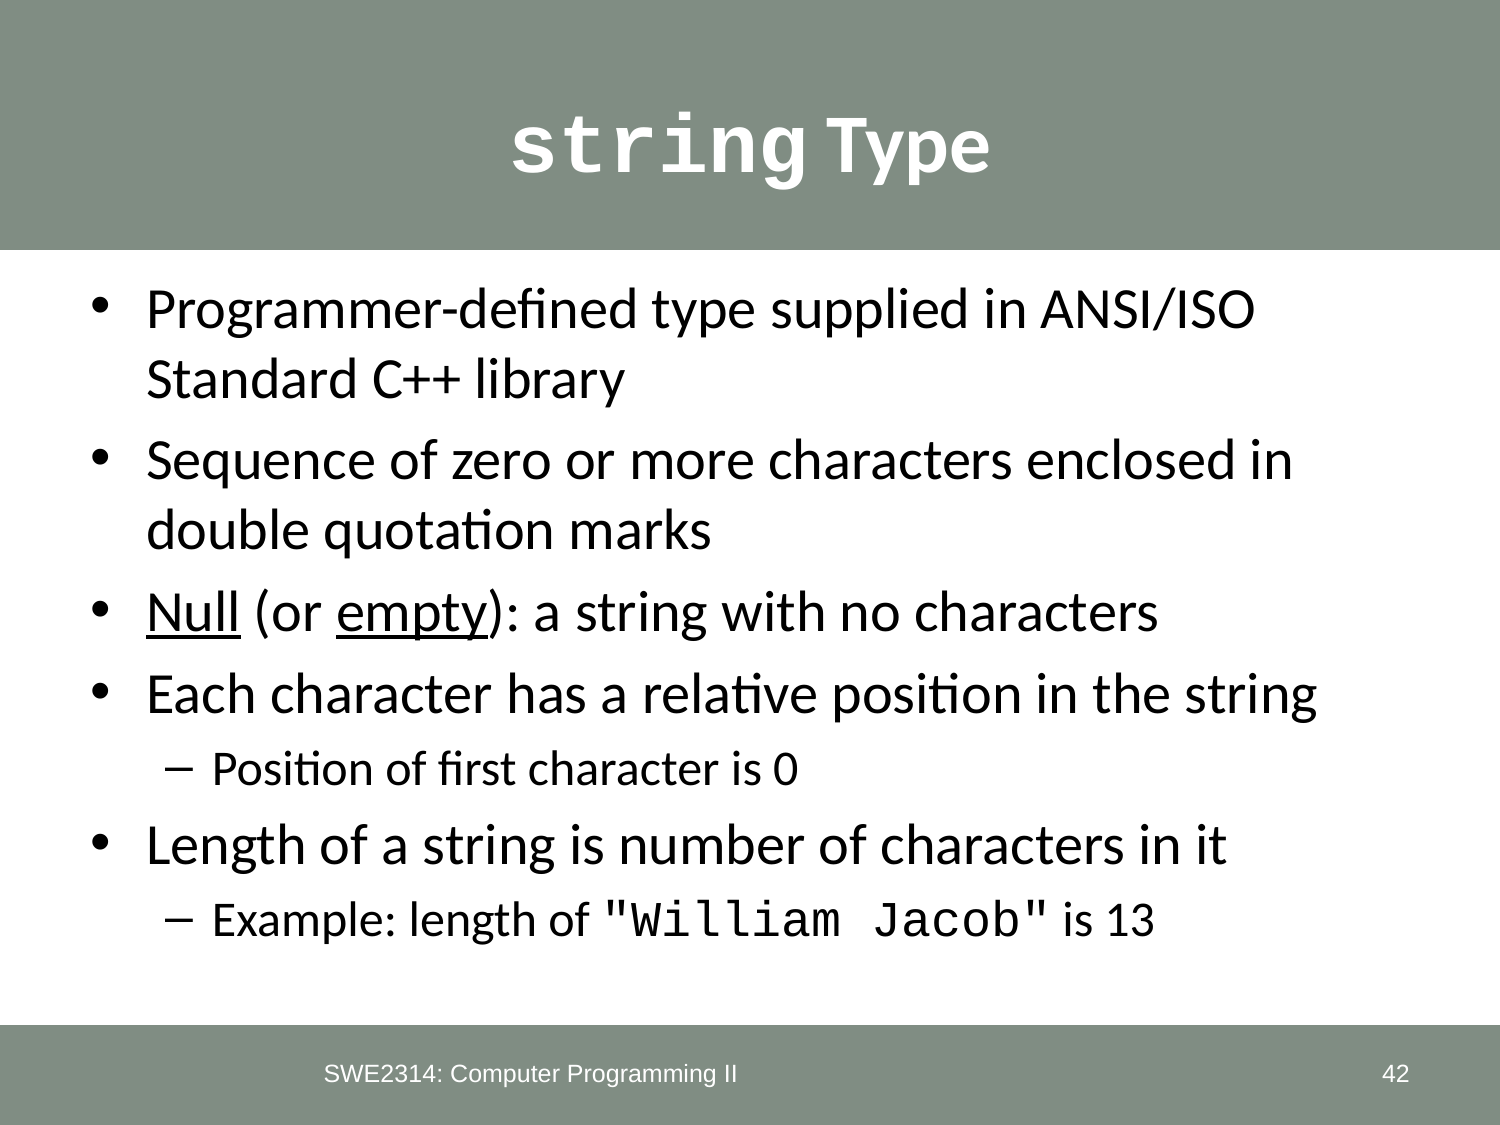

# string Type
Programmer-defined type supplied in ANSI/ISO Standard C++ library
Sequence of zero or more characters enclosed in double quotation marks
Null (or empty): a string with no characters
Each character has a relative position in the string
Position of first character is 0
Length of a string is number of characters in it
Example: length of "William Jacob" is 13
SWE2314: Computer Programming II
42